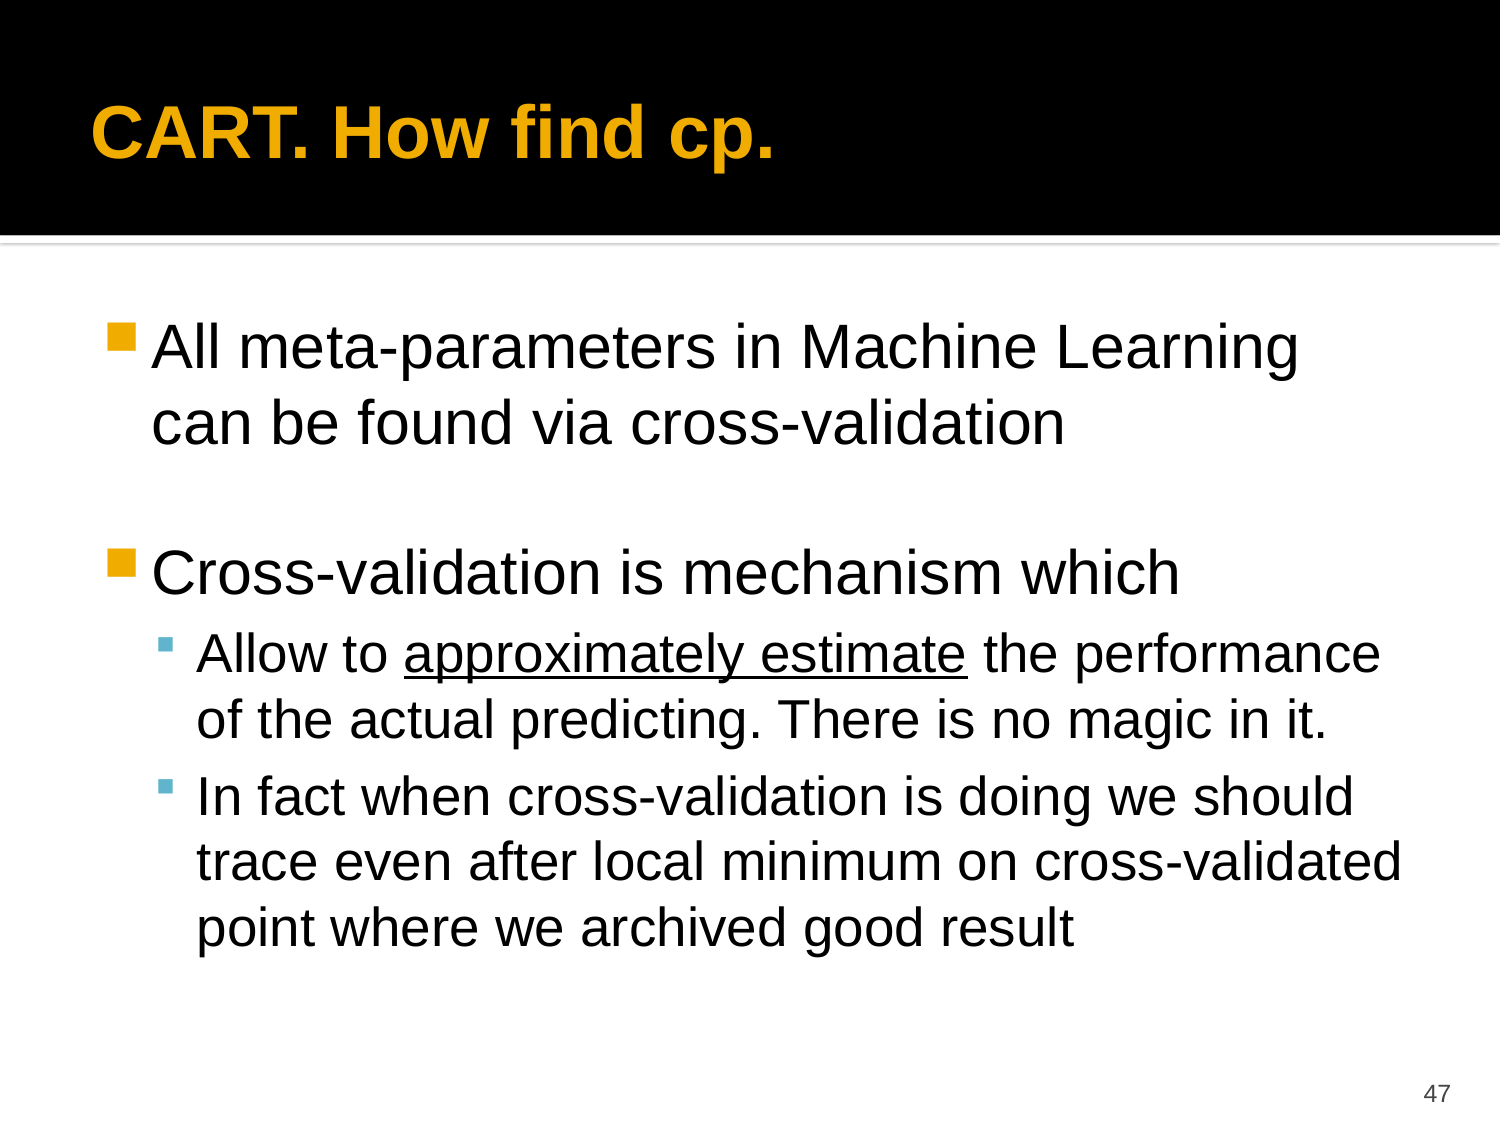

# CART. How find cp.
All meta-parameters in Machine Learning can be found via cross-validation

Cross-validation is mechanism which
Allow to approximately estimate the performance of the actual predicting. There is no magic in it.
In fact when cross-validation is doing we should trace even after local minimum on cross-validated point where we archived good result
47